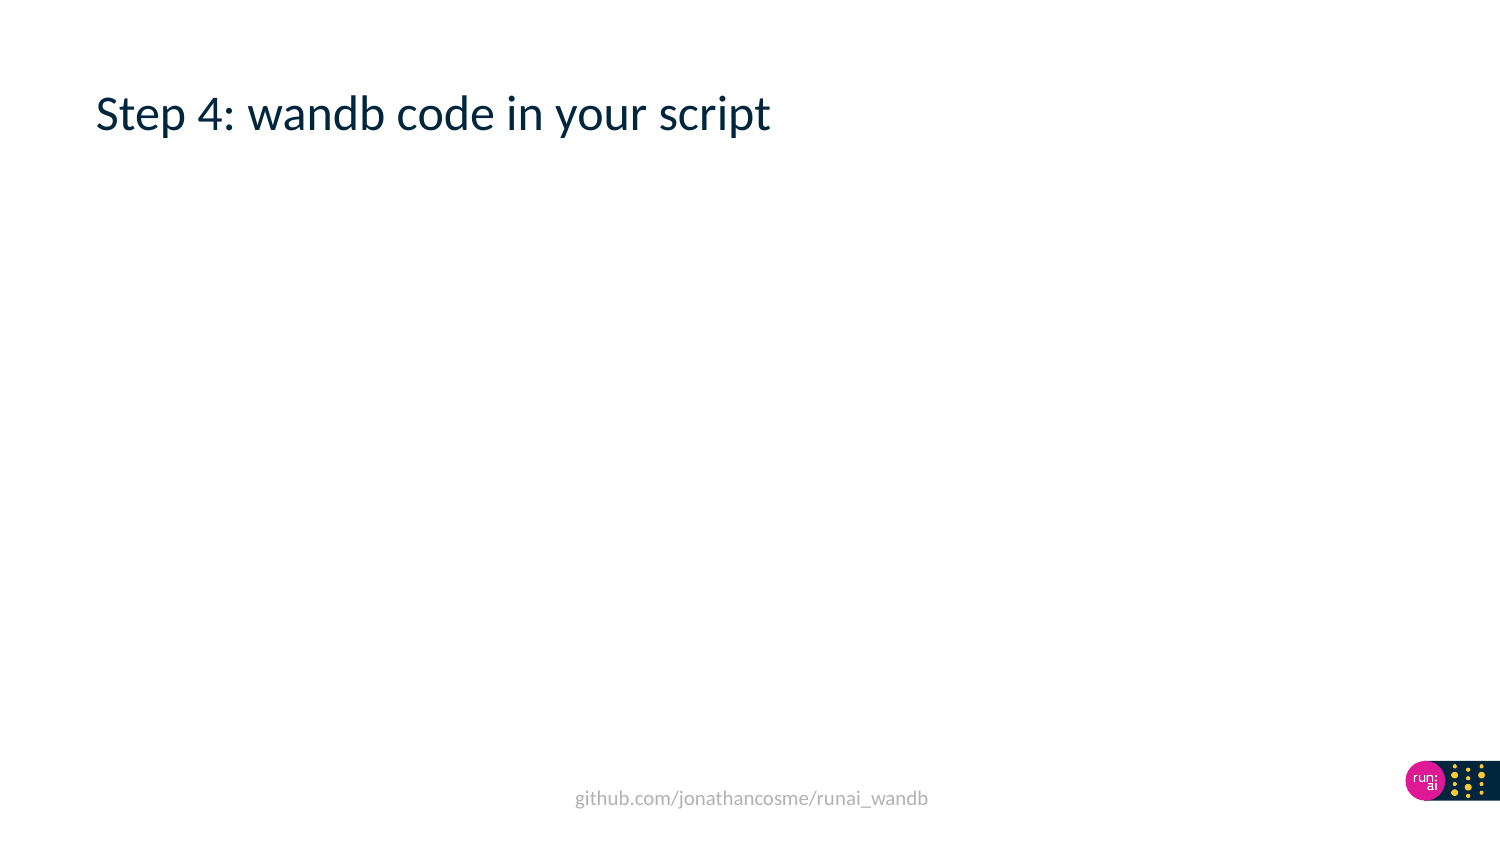

# Step 4: wandb code in your script